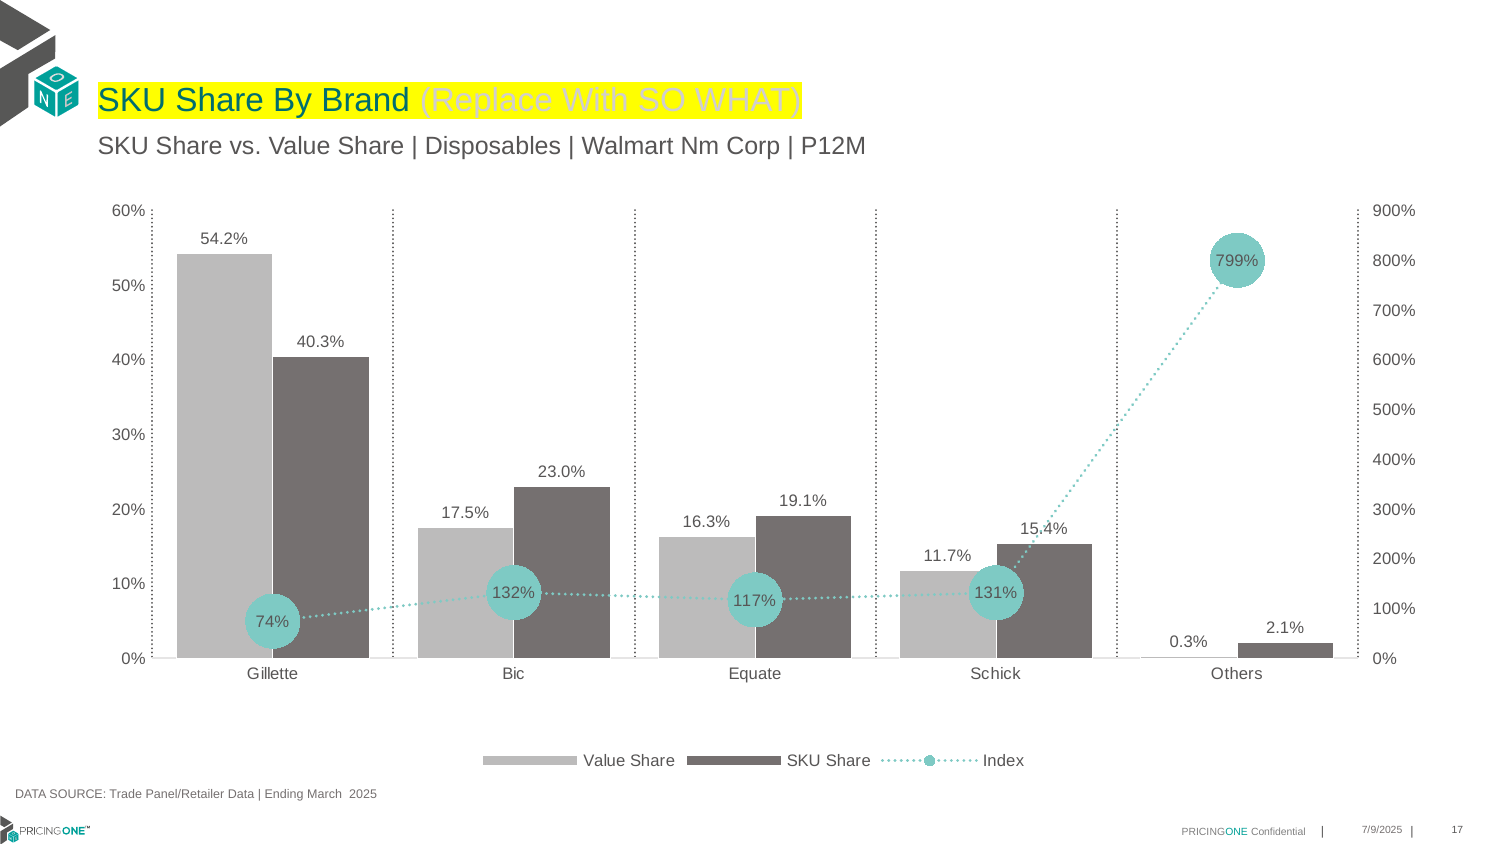

# SKU Share By Brand (Replace With SO WHAT)
SKU Share vs. Value Share | Disposables | Walmart Nm Corp | P12M

### Chart

| Category | Value Share | SKU Share | Index |
|---|---|---|---|
| Gillette | 0.5423281020462163 | 0.40346255175009416 | 0.7439455013078259 |
| Bic | 0.1746616335026409 | 0.23033496424538957 | 1.3187496282170457 |
| Equate | 0.16328107149783413 | 0.19119307489649984 | 1.1709445139146821 |
| Schick | 0.11709290612027616 | 0.15393300715092212 | 1.3146228260216237 |
| Others | 0.0026362868330324844 | 0.02107640195709447 | 7.994730198933087 |
DATA SOURCE: Trade Panel/Retailer Data | Ending March  2025

7/9/2025
17